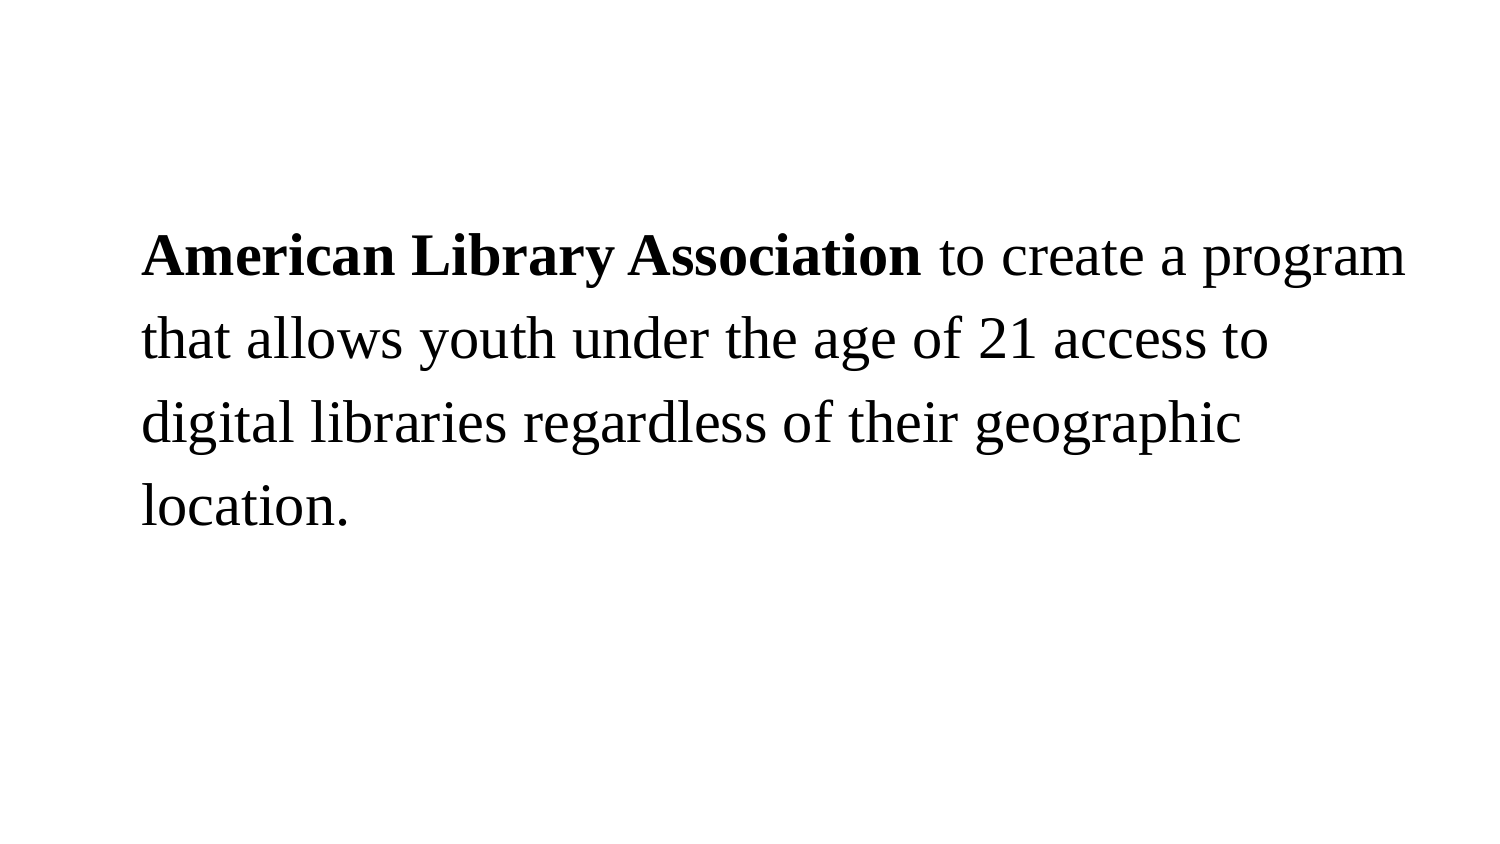

American Library Association to create a program that allows youth under the age of 21 access to digital libraries regardless of their geographic location.